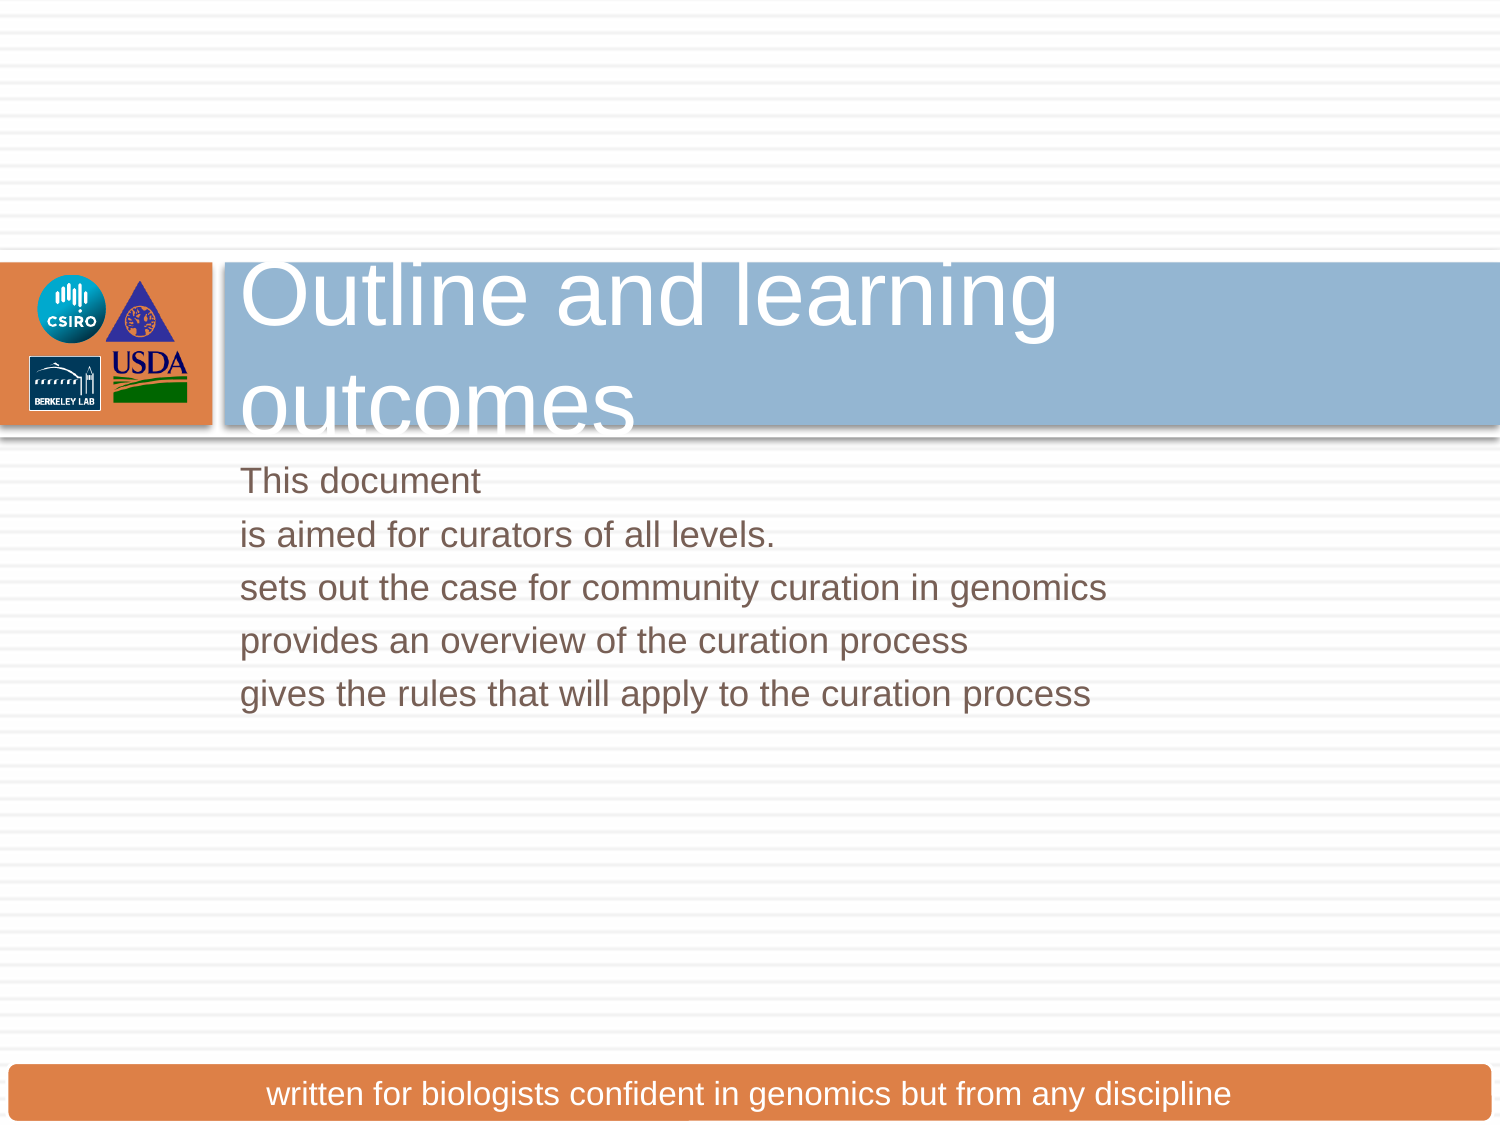

# Outline and learning outcomes
This document
is aimed for curators of all levels.
sets out the case for community curation in genomics
provides an overview of the curation process
gives the rules that will apply to the curation process

written for biologists confident in genomics but from any discipline